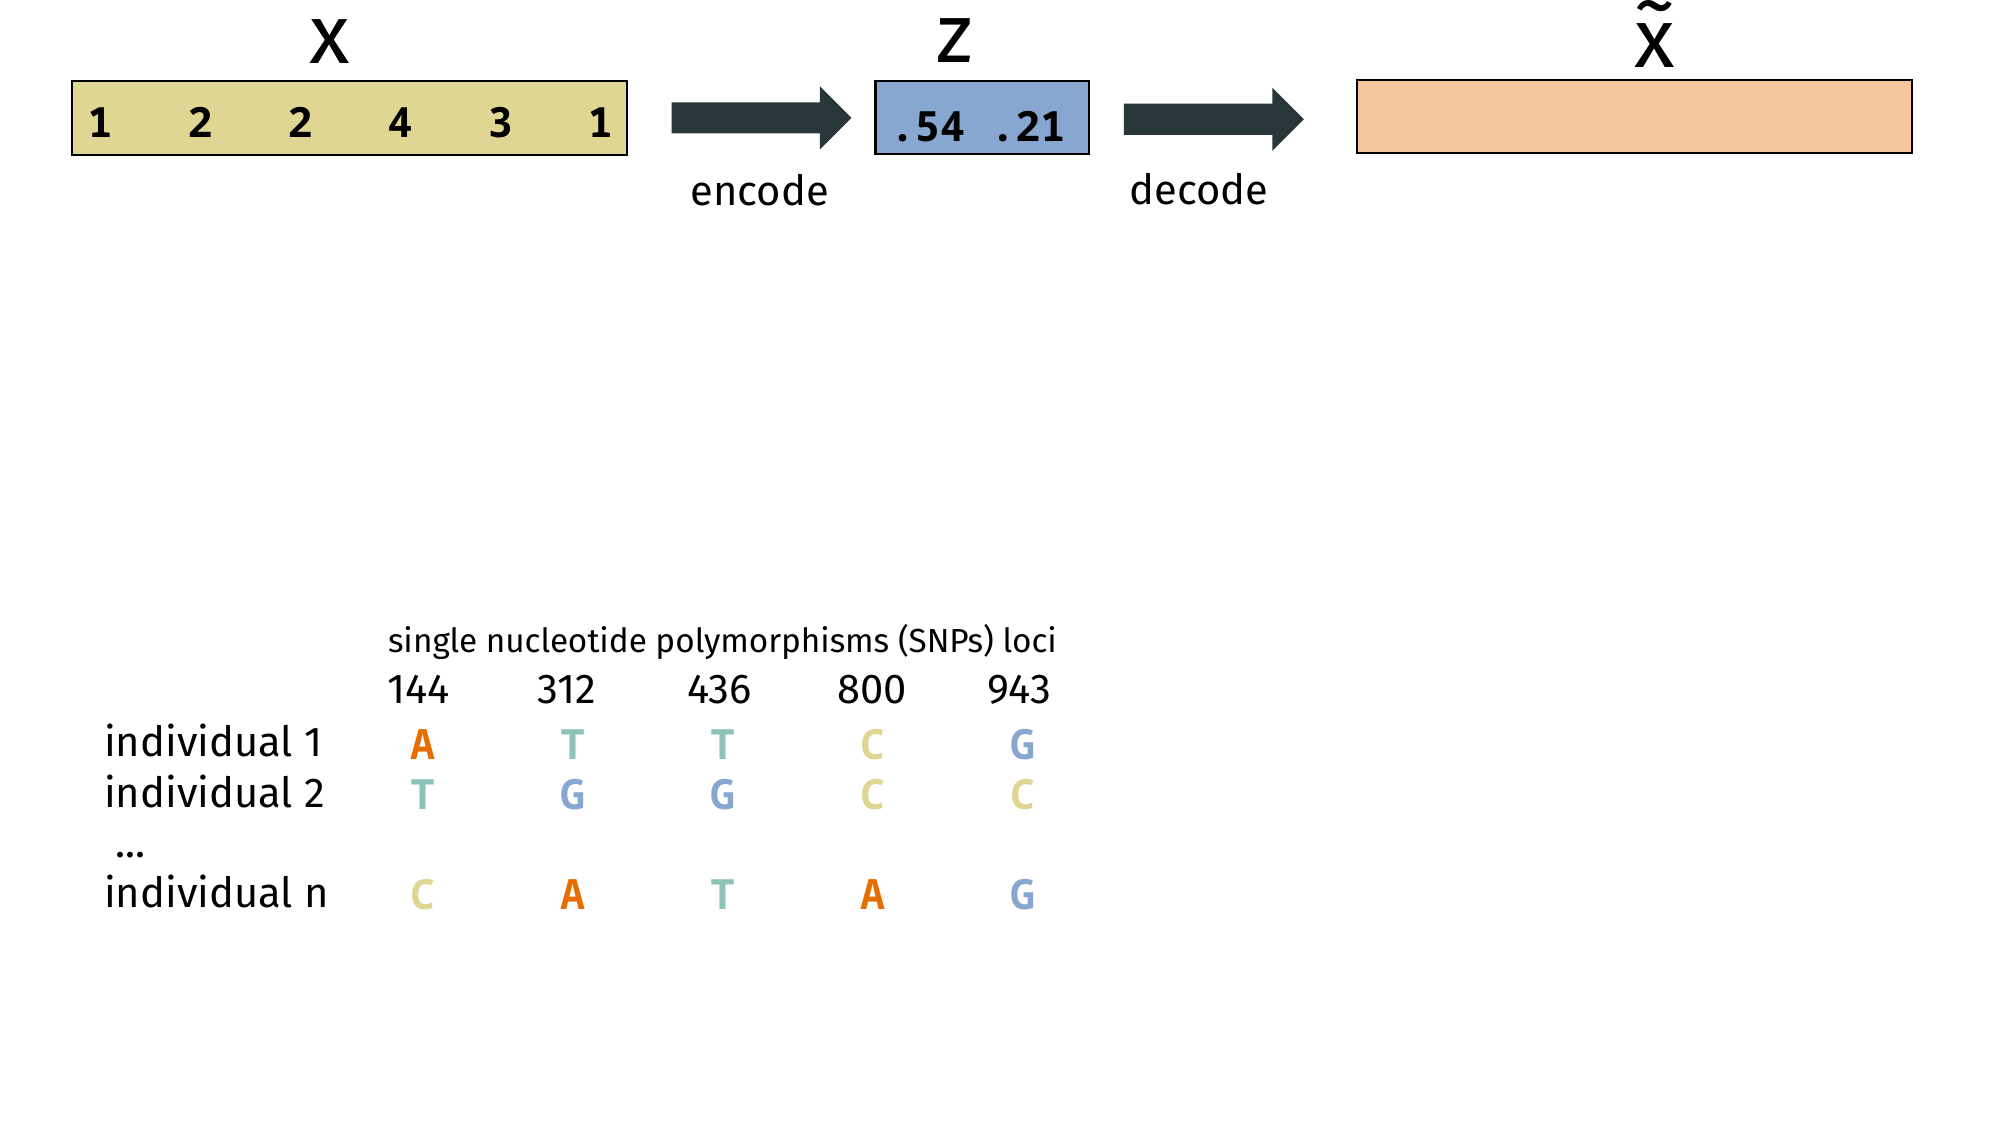

~
z
x
x

1   2   2   4   3   1

.54 .21
decode
encode
single nucleotide polymorphisms (SNPs) loci
144	312	436	800	943
individual 1
individual 2
 ...
individual n
A	T	T	C	G
T	G	G	C	C

C	A	T	A	G